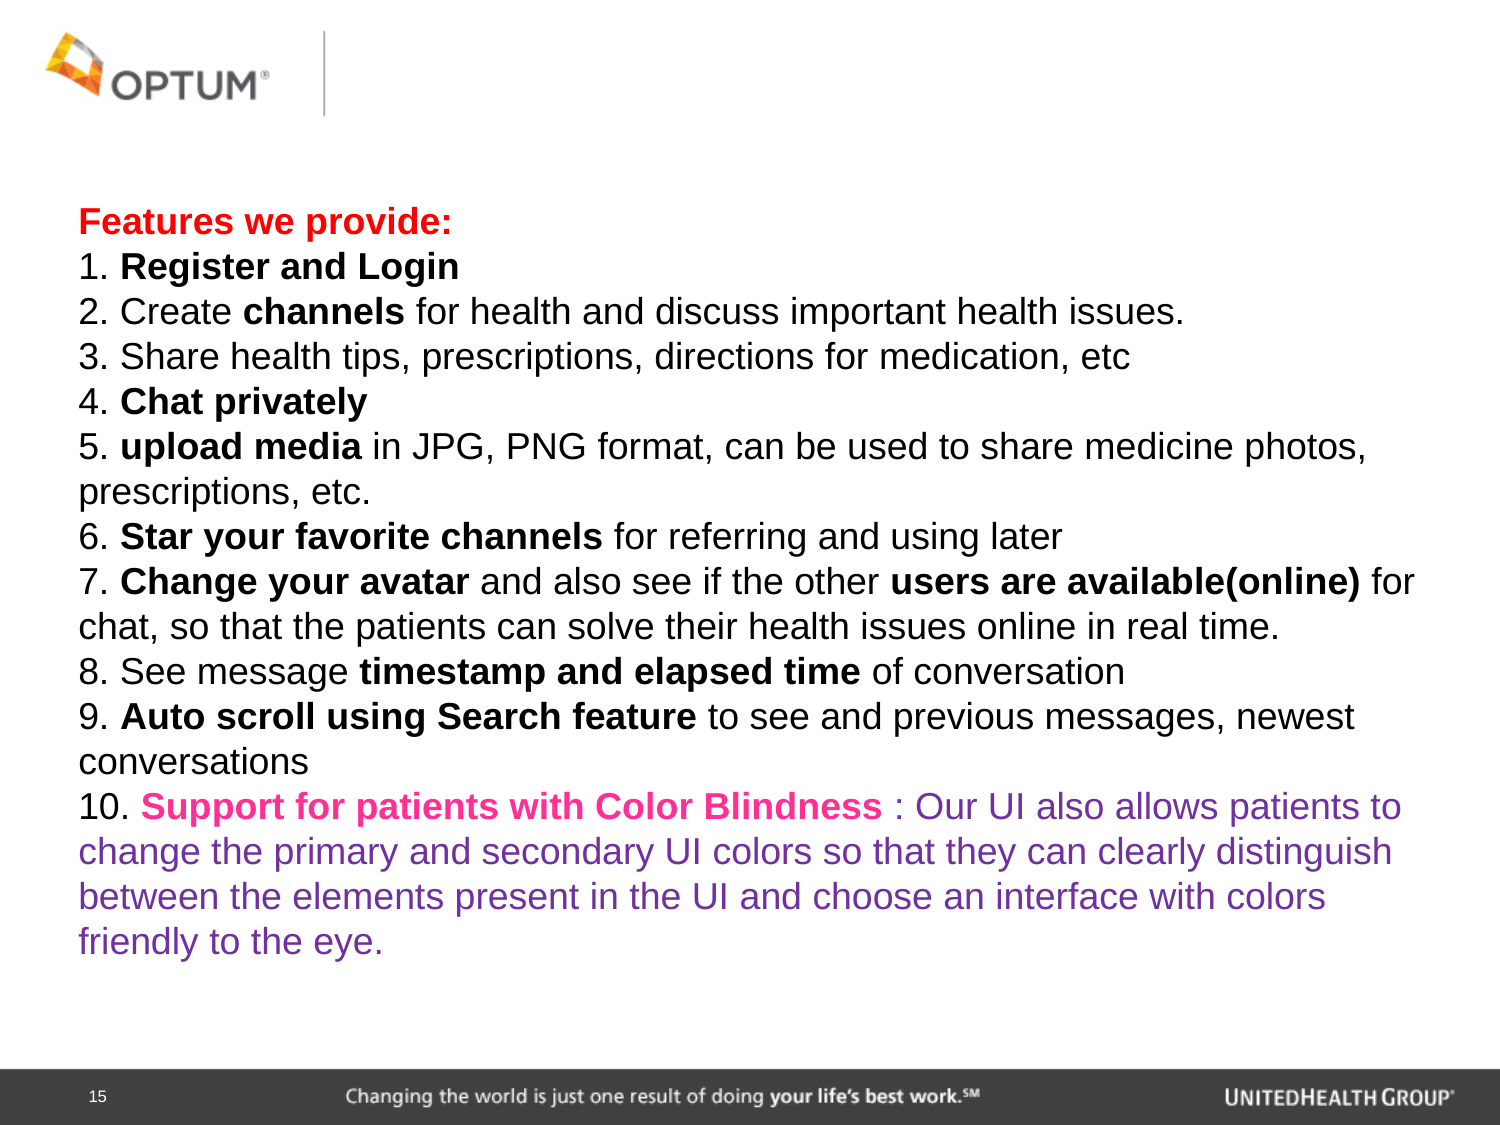

Features we provide:
1. Register and Login
2. Create channels for health and discuss important health issues.
3. Share health tips, prescriptions, directions for medication, etc
4. Chat privately
5. upload media in JPG, PNG format, can be used to share medicine photos, prescriptions, etc.
6. Star your favorite channels for referring and using later
7. Change your avatar and also see if the other users are available(online) for chat, so that the patients can solve their health issues online in real time.
8. See message timestamp and elapsed time of conversation
9. Auto scroll using Search feature to see and previous messages, newest conversations
10. Support for patients with Color Blindness : Our UI also allows patients to change the primary and secondary UI colors so that they can clearly distinguish between the elements present in the UI and choose an interface with colors friendly to the eye.